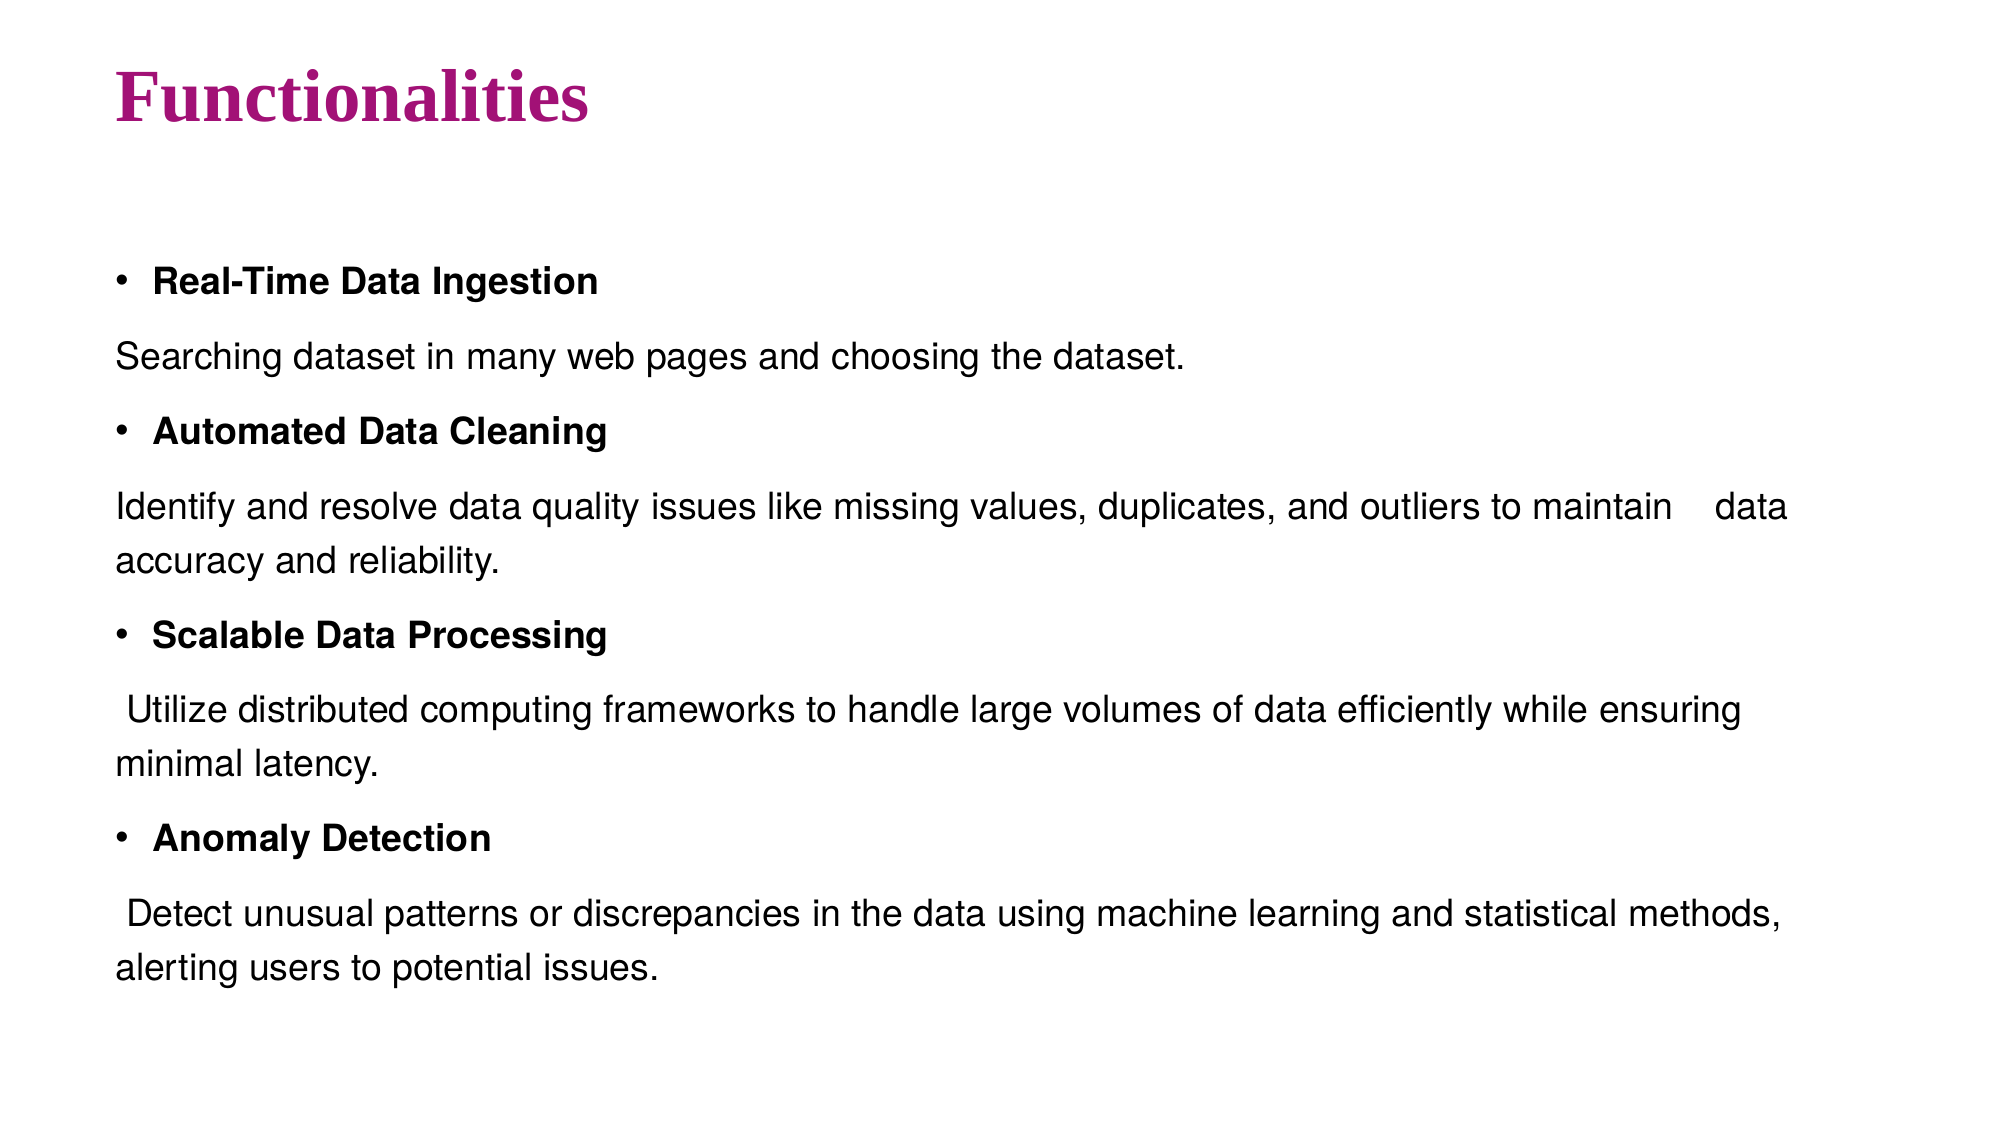

# Functionalities

Real-Time Data Ingestion
Searching dataset in many web pages and choosing the dataset.
Automated Data Cleaning
Identify and resolve data quality issues like missing values, duplicates, and outliers to maintain    data accuracy and reliability.
Scalable Data Processing
 Utilize distributed computing frameworks to handle large volumes of data efficiently while ensuring minimal latency.
Anomaly Detection
 Detect unusual patterns or discrepancies in the data using machine learning and statistical methods, alerting users to potential issues.